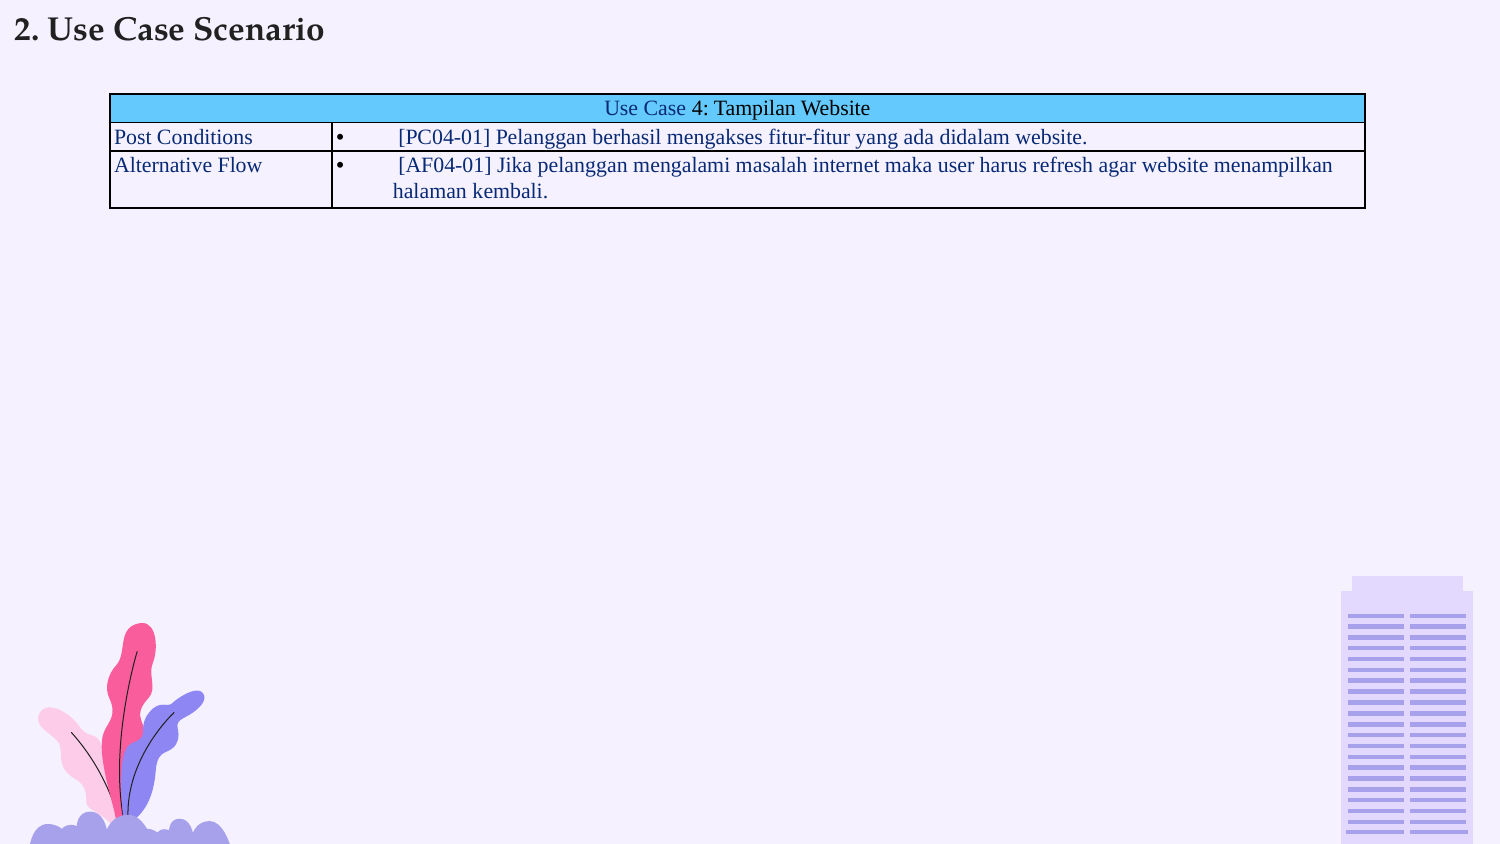

2. Use Case Scenario
| Use Case 4: Tampilan Website |  |
| --- | --- |
| Post Conditions | [PC04-01] Pelanggan berhasil mengakses fitur-fitur yang ada didalam website. |
| Alternative Flow | [AF04-01] Jika pelanggan mengalami masalah internet maka user harus refresh agar website menampilkan halaman kembali. |